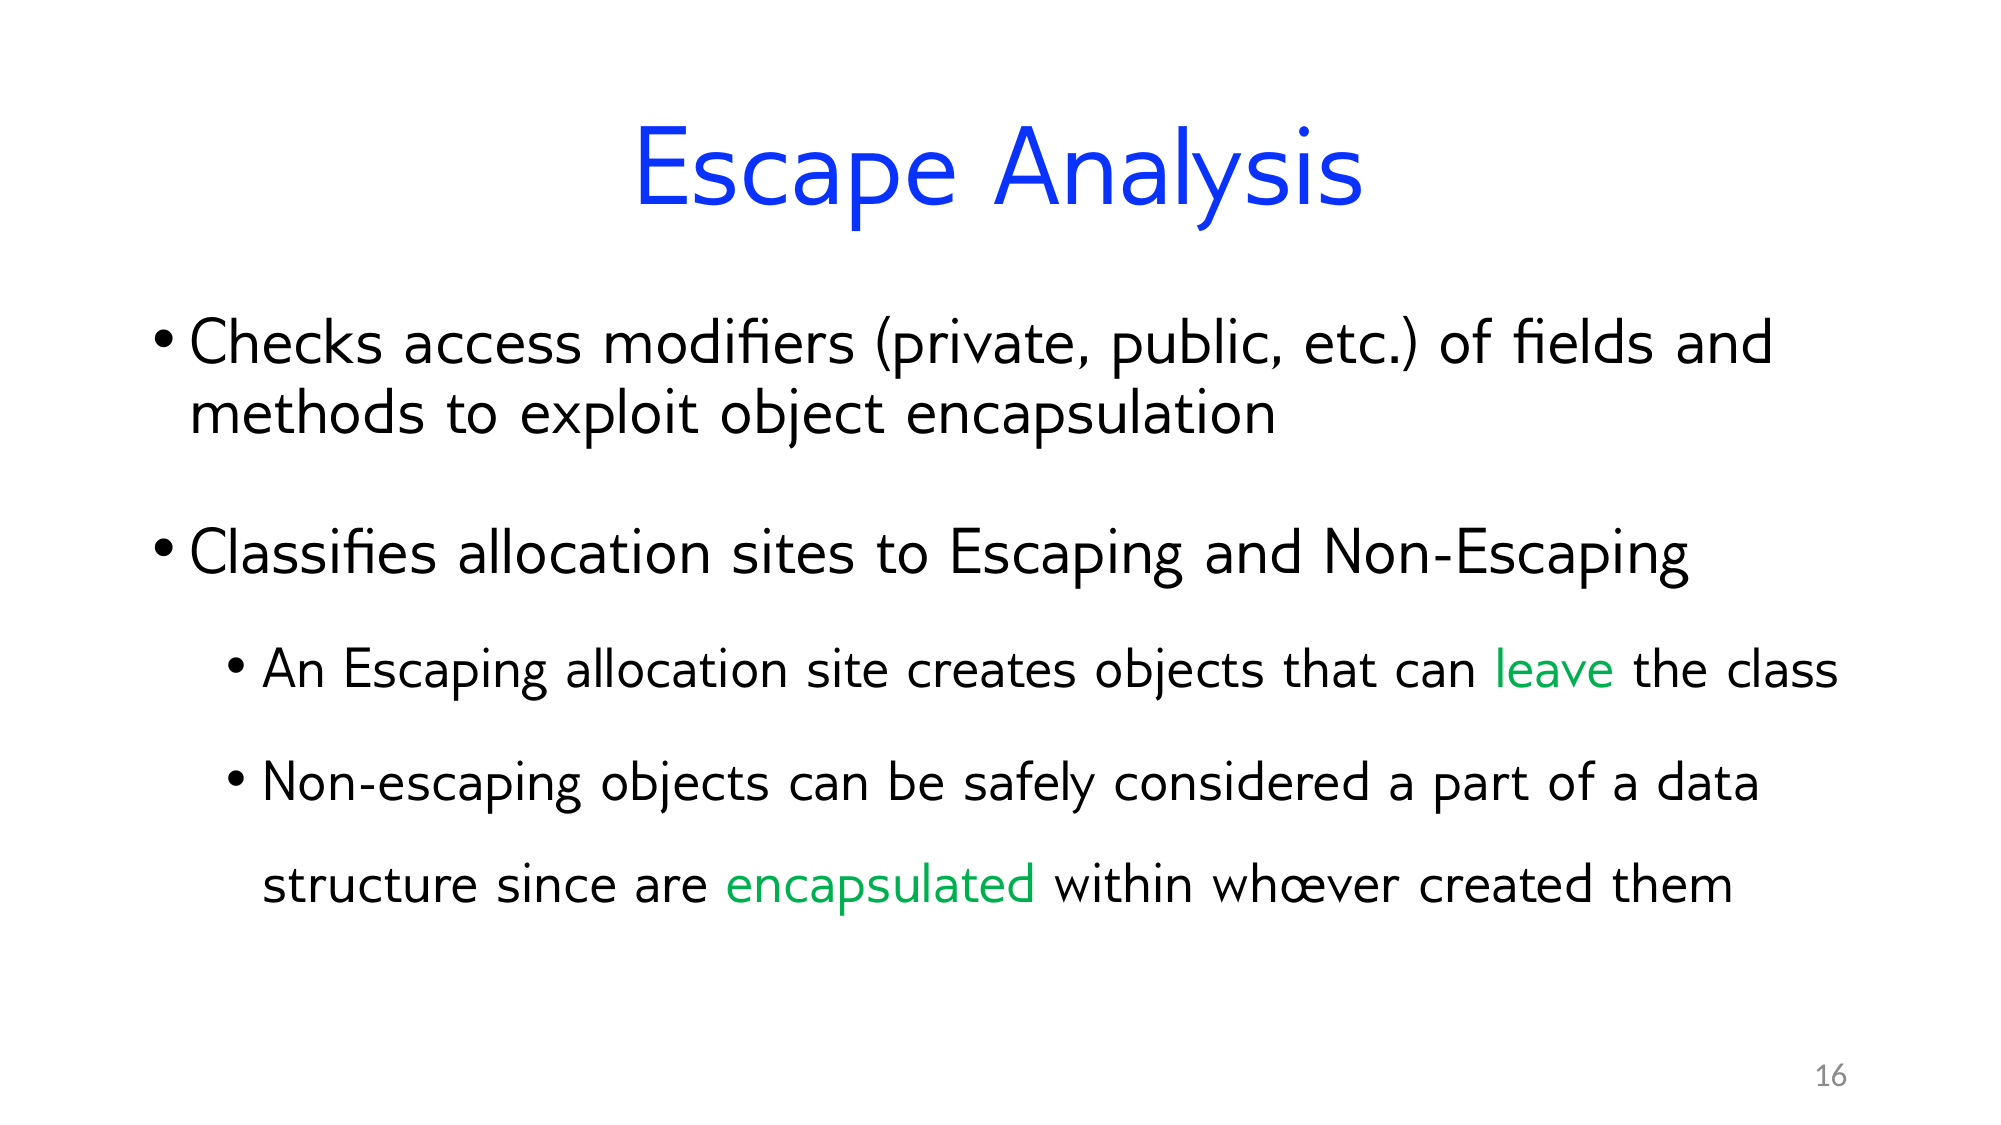

# Escape Analysis
Checks access modifiers (private, public, etc.) of fields and methods to exploit object encapsulation
Classifies allocation sites to Escaping and Non-Escaping
An Escaping allocation site creates objects that can leave the class
Non-escaping objects can be safely considered a part of a data structure since are encapsulated within whoever created them

16